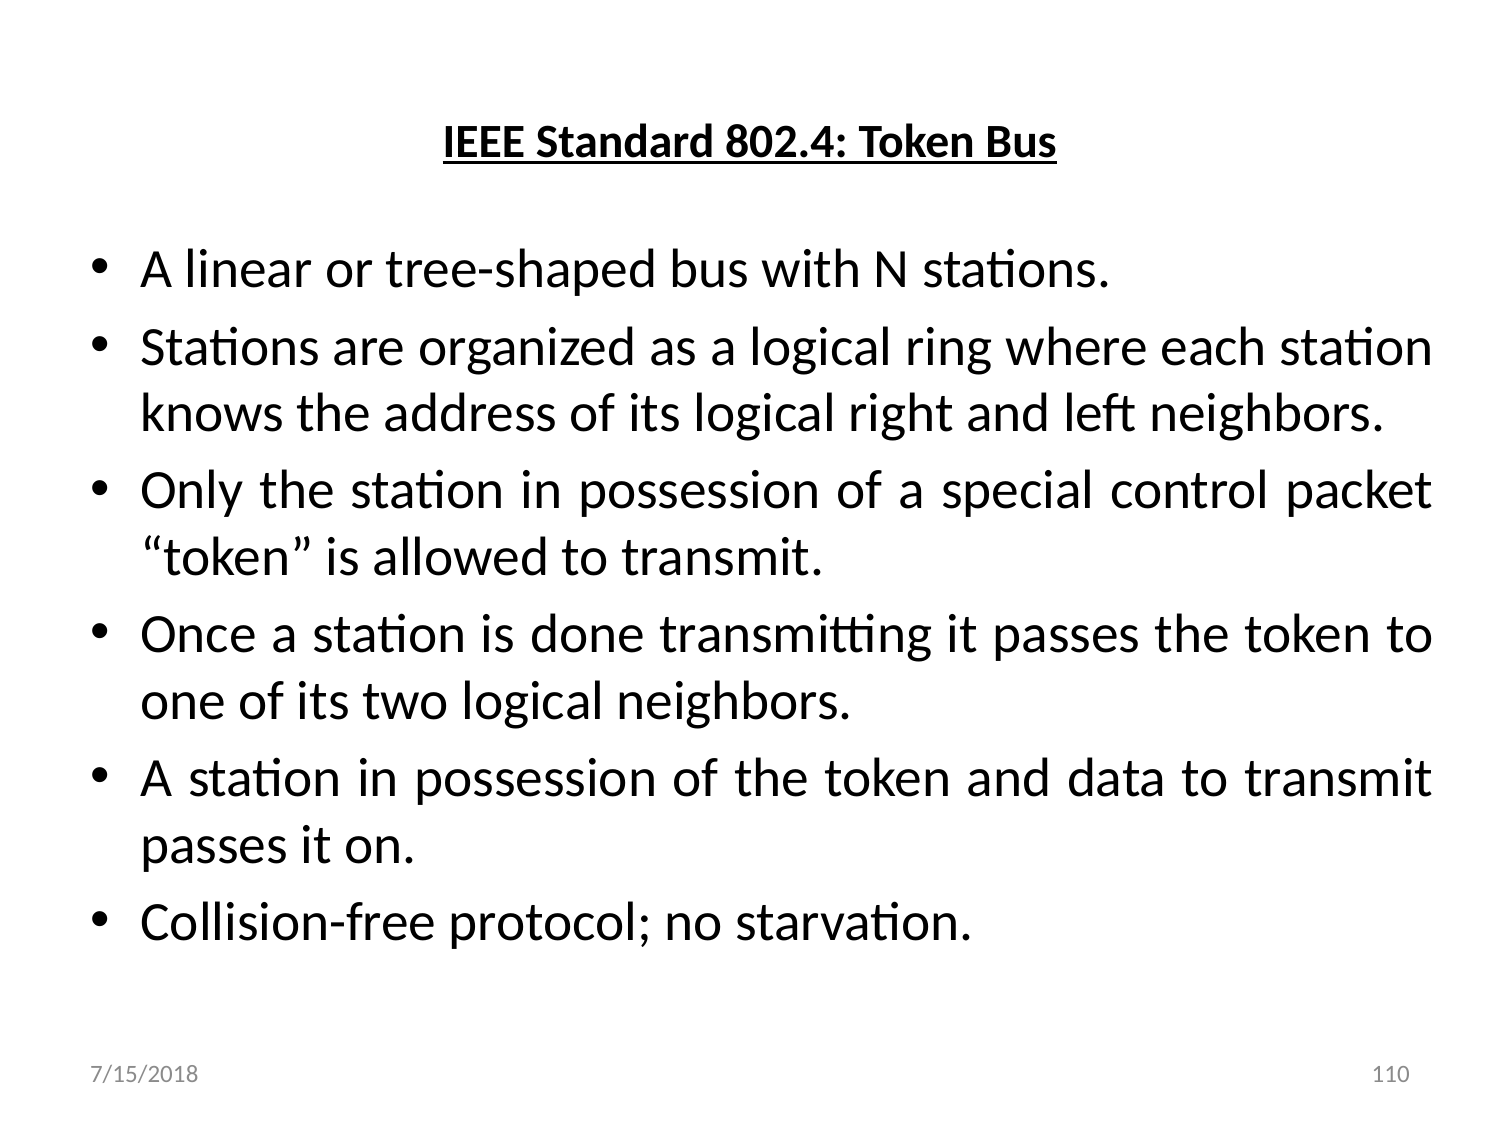

# IEEE Standard 802.4: Token Bus
A linear or tree-shaped bus with N stations.
Stations are organized as a logical ring where each station knows the address of its logical right and left neighbors.
Only the station in possession of a special control packet “token” is allowed to transmit.
Once a station is done transmitting it passes the token to one of its two logical neighbors.
A station in possession of the token and data to transmit passes it on.
Collision-free protocol; no starvation.

7/15/2018
110